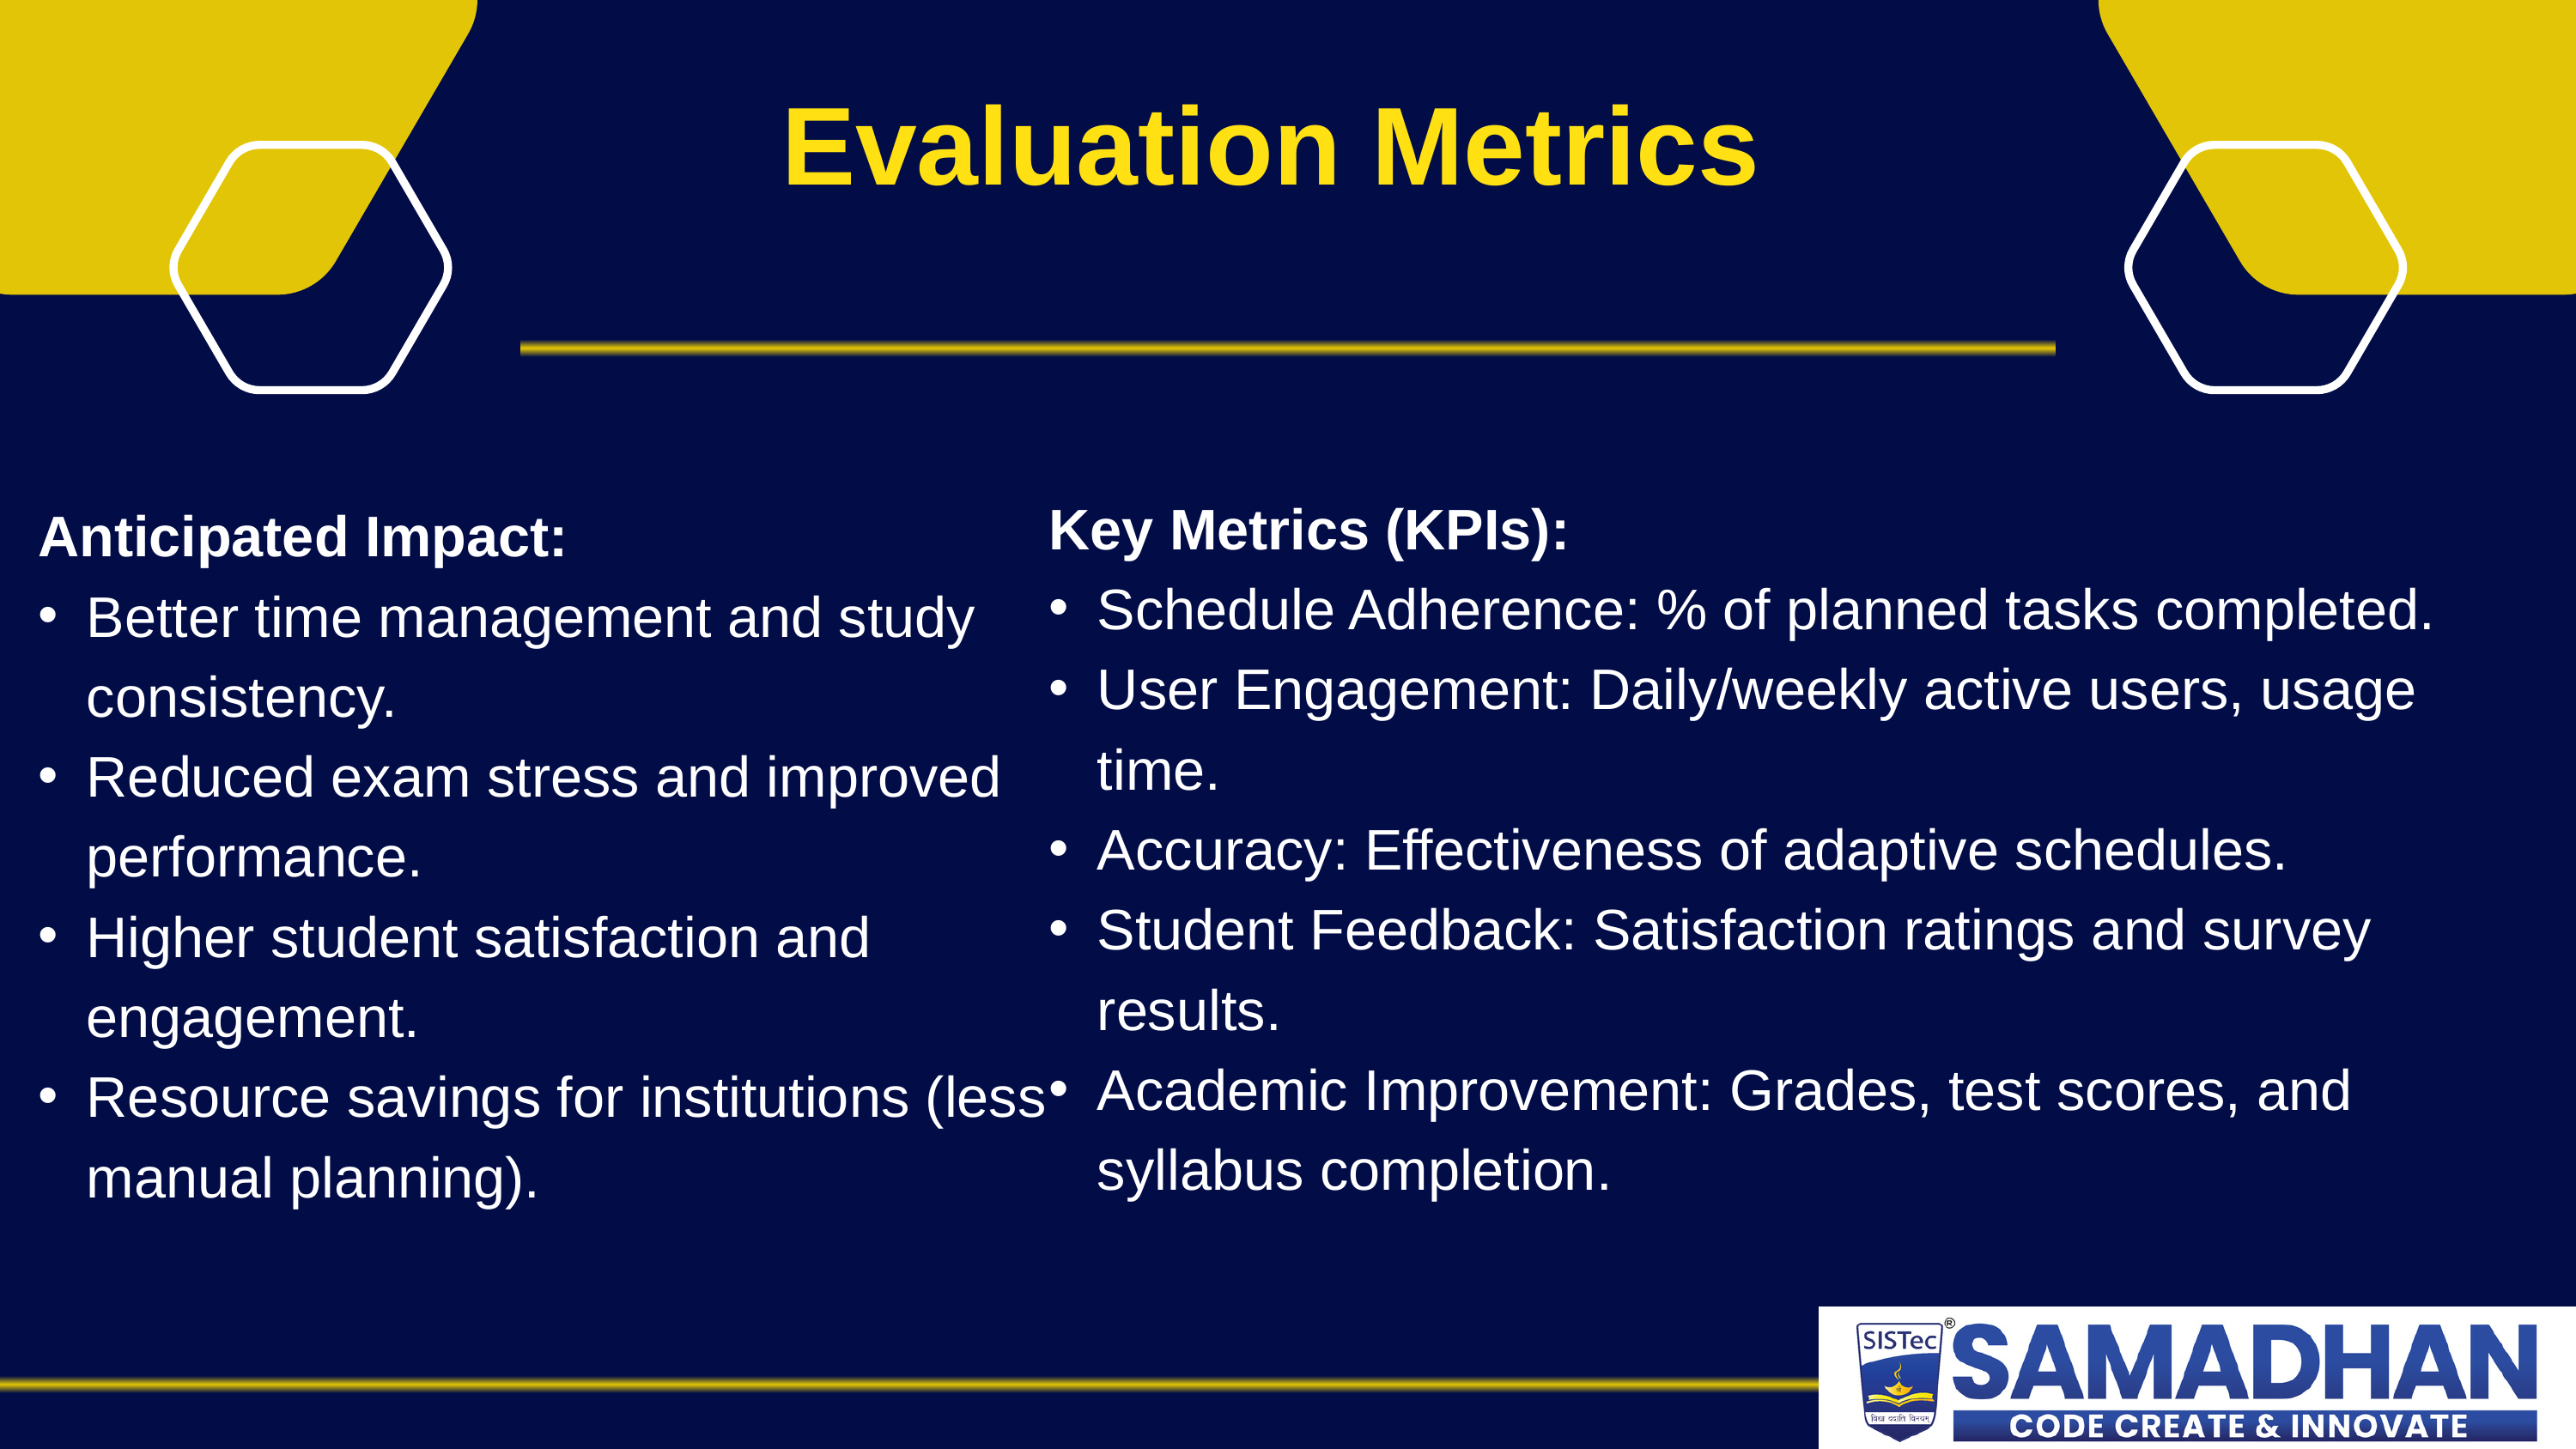

Evaluation Metrics

Key Metrics (KPIs):
Schedule Adherence: % of planned tasks completed.
User Engagement: Daily/weekly active users, usage time.
Accuracy: Effectiveness of adaptive schedules.
Student Feedback: Satisfaction ratings and survey results.
Academic Improvement: Grades, test scores, and syllabus completion.

Anticipated Impact:
Better time management and study consistency.
Reduced exam stress and improved performance.
Higher student satisfaction and engagement.
Resource savings for institutions (less manual planning).